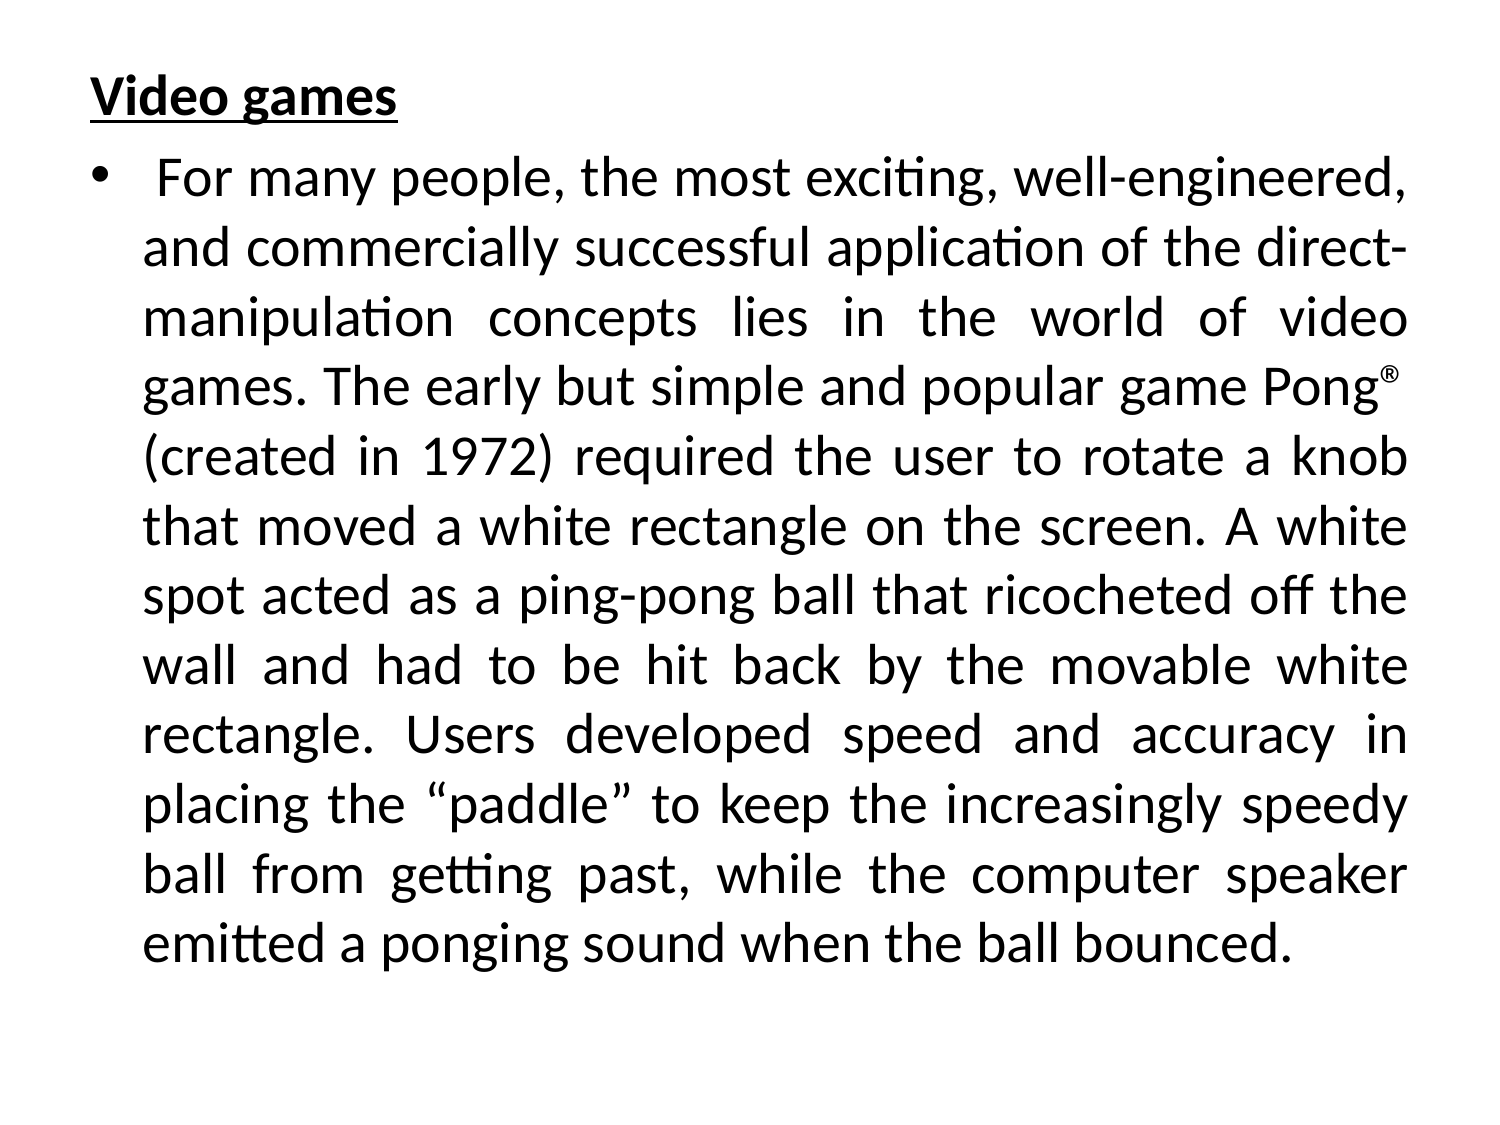

Video games
 For many people, the most exciting, well-engineered, and commercially successful application of the direct-manipulation concepts lies in the world of video games. The early but simple and popular game Pong® (created in 1972) required the user to rotate a knob that moved a white rectangle on the screen. A white spot acted as a ping-pong ball that ricocheted off the wall and had to be hit back by the movable white rectangle. Users developed speed and accuracy in placing the “paddle” to keep the increasingly speedy ball from getting past, while the computer speaker emitted a ponging sound when the ball bounced.